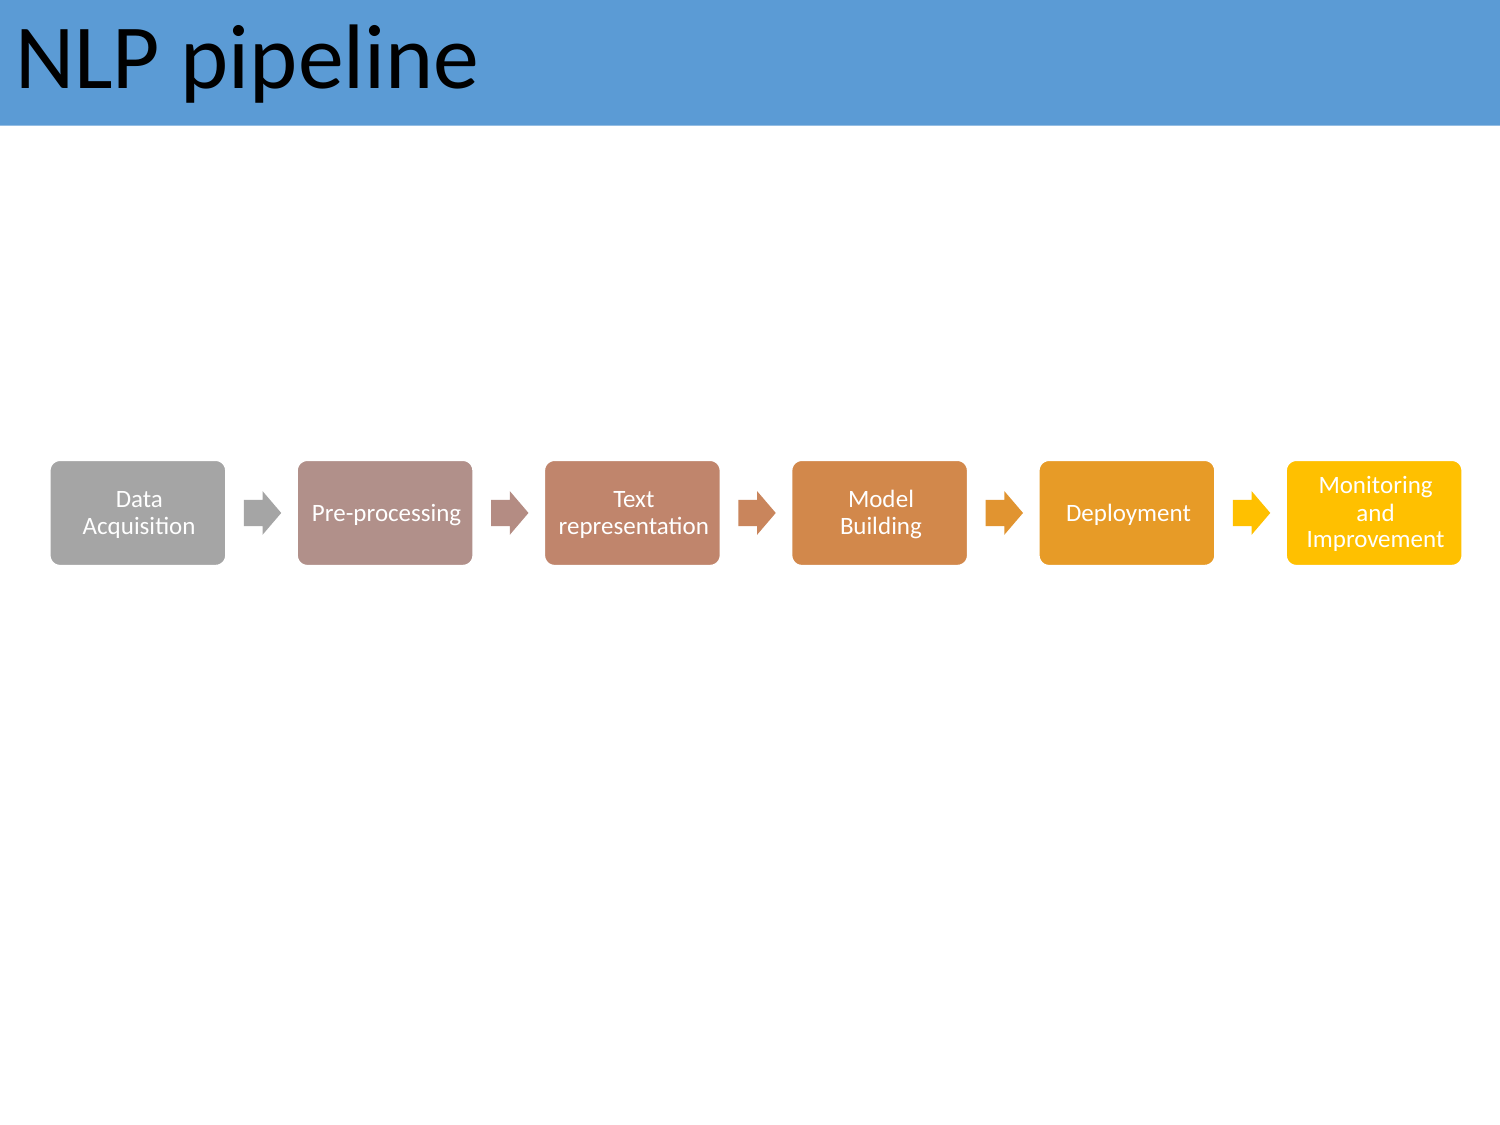

# NLP pipeline
Data Acquisition

Pre-processing

Text representation

Model Building

Deployment

Monitoring and Improvement